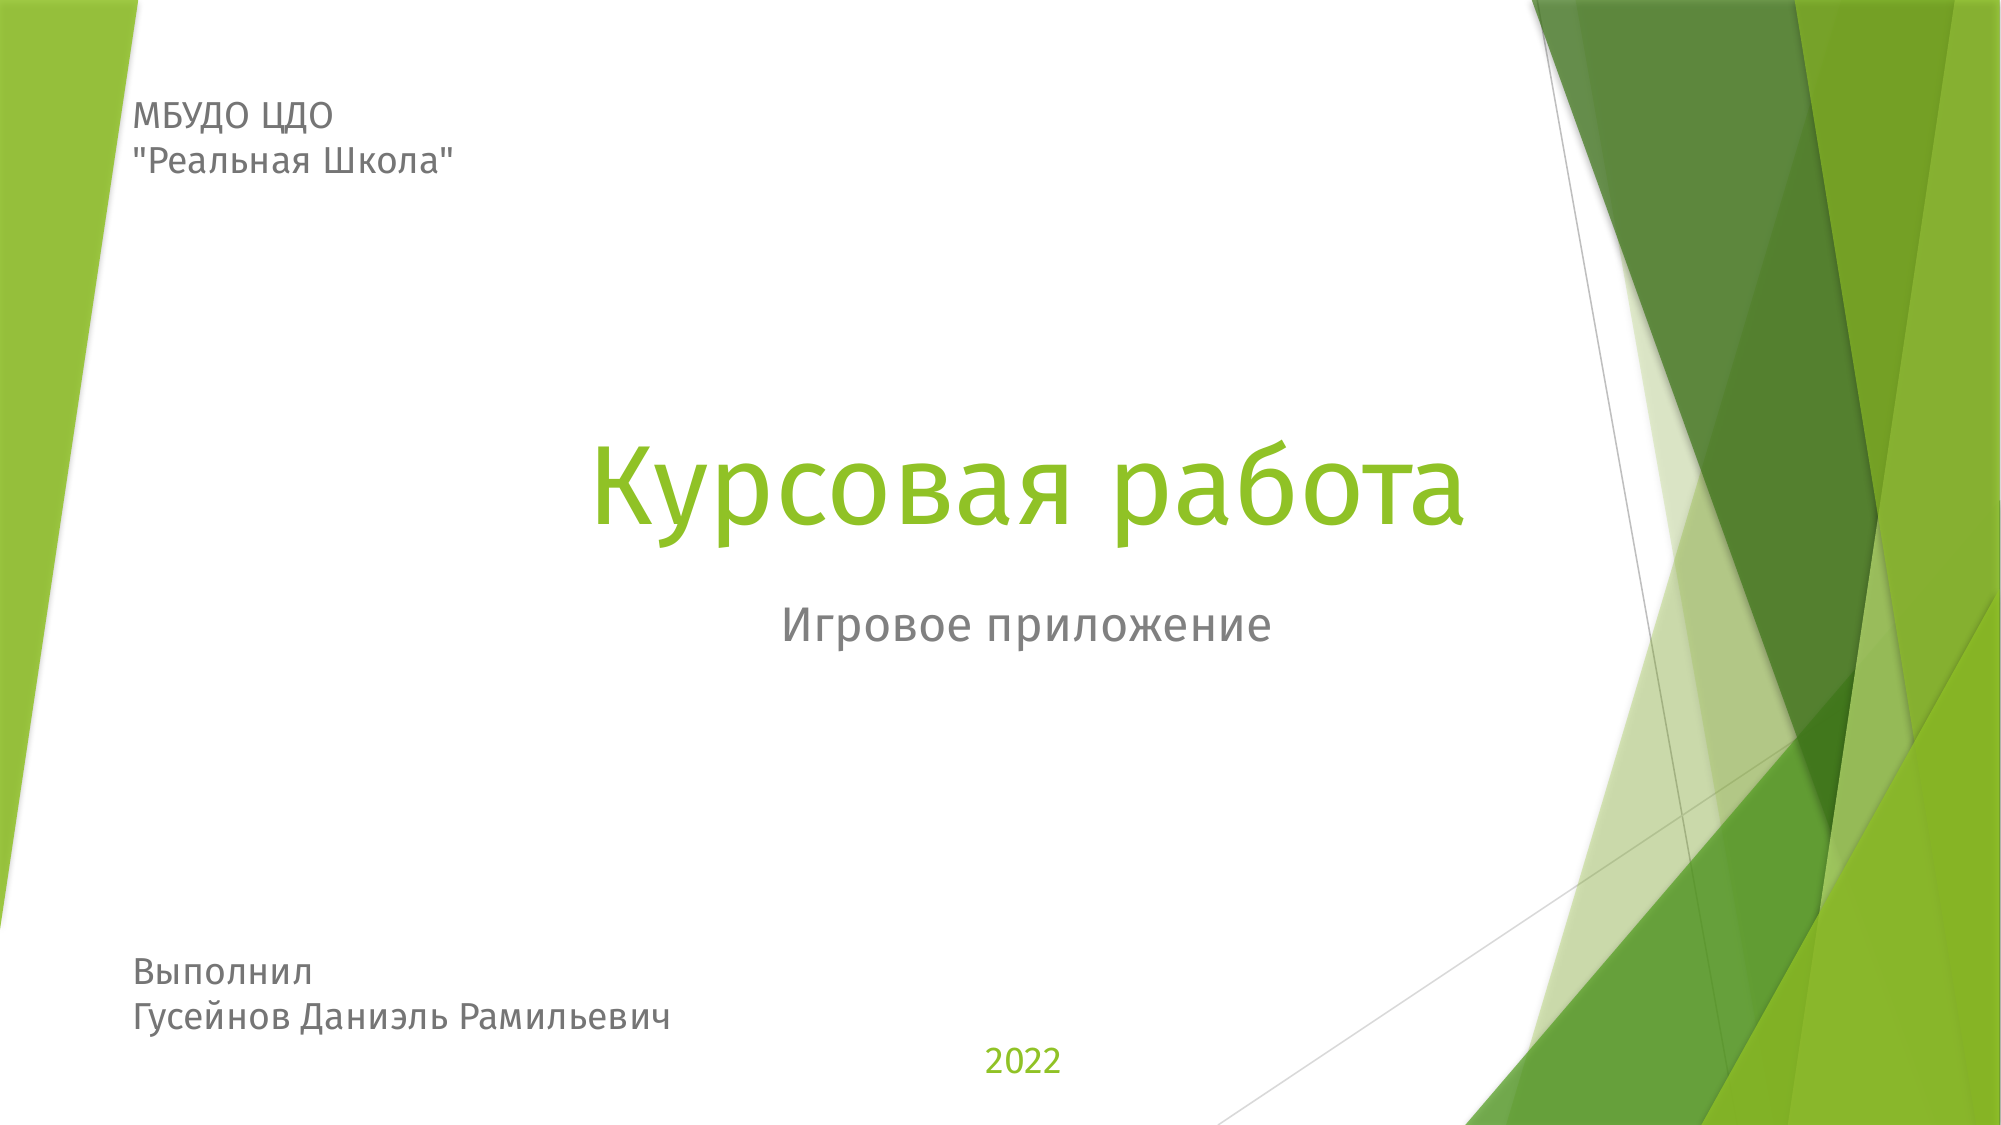

МБУДО ЦДО "Реальная Школа"
# Курсовая работа
Игровое приложение
Выполнил
Гусейнов Даниэль Рамильевич
2022